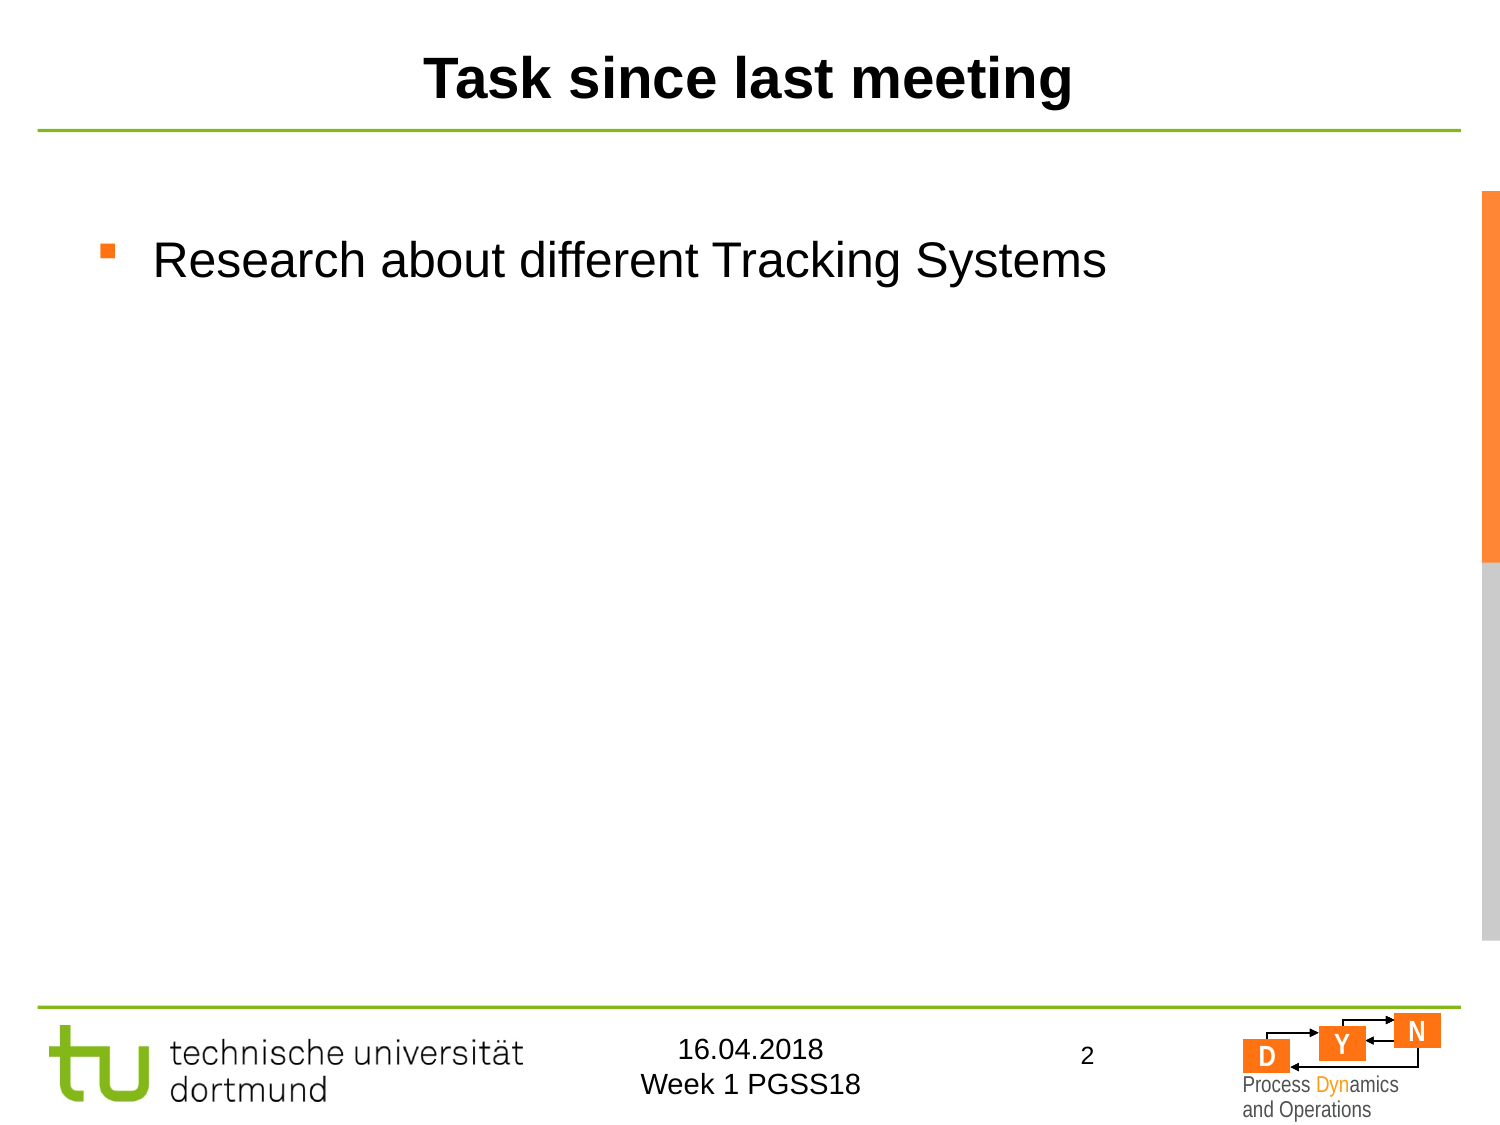

# Task since last meeting
Research about different Tracking Systems
2